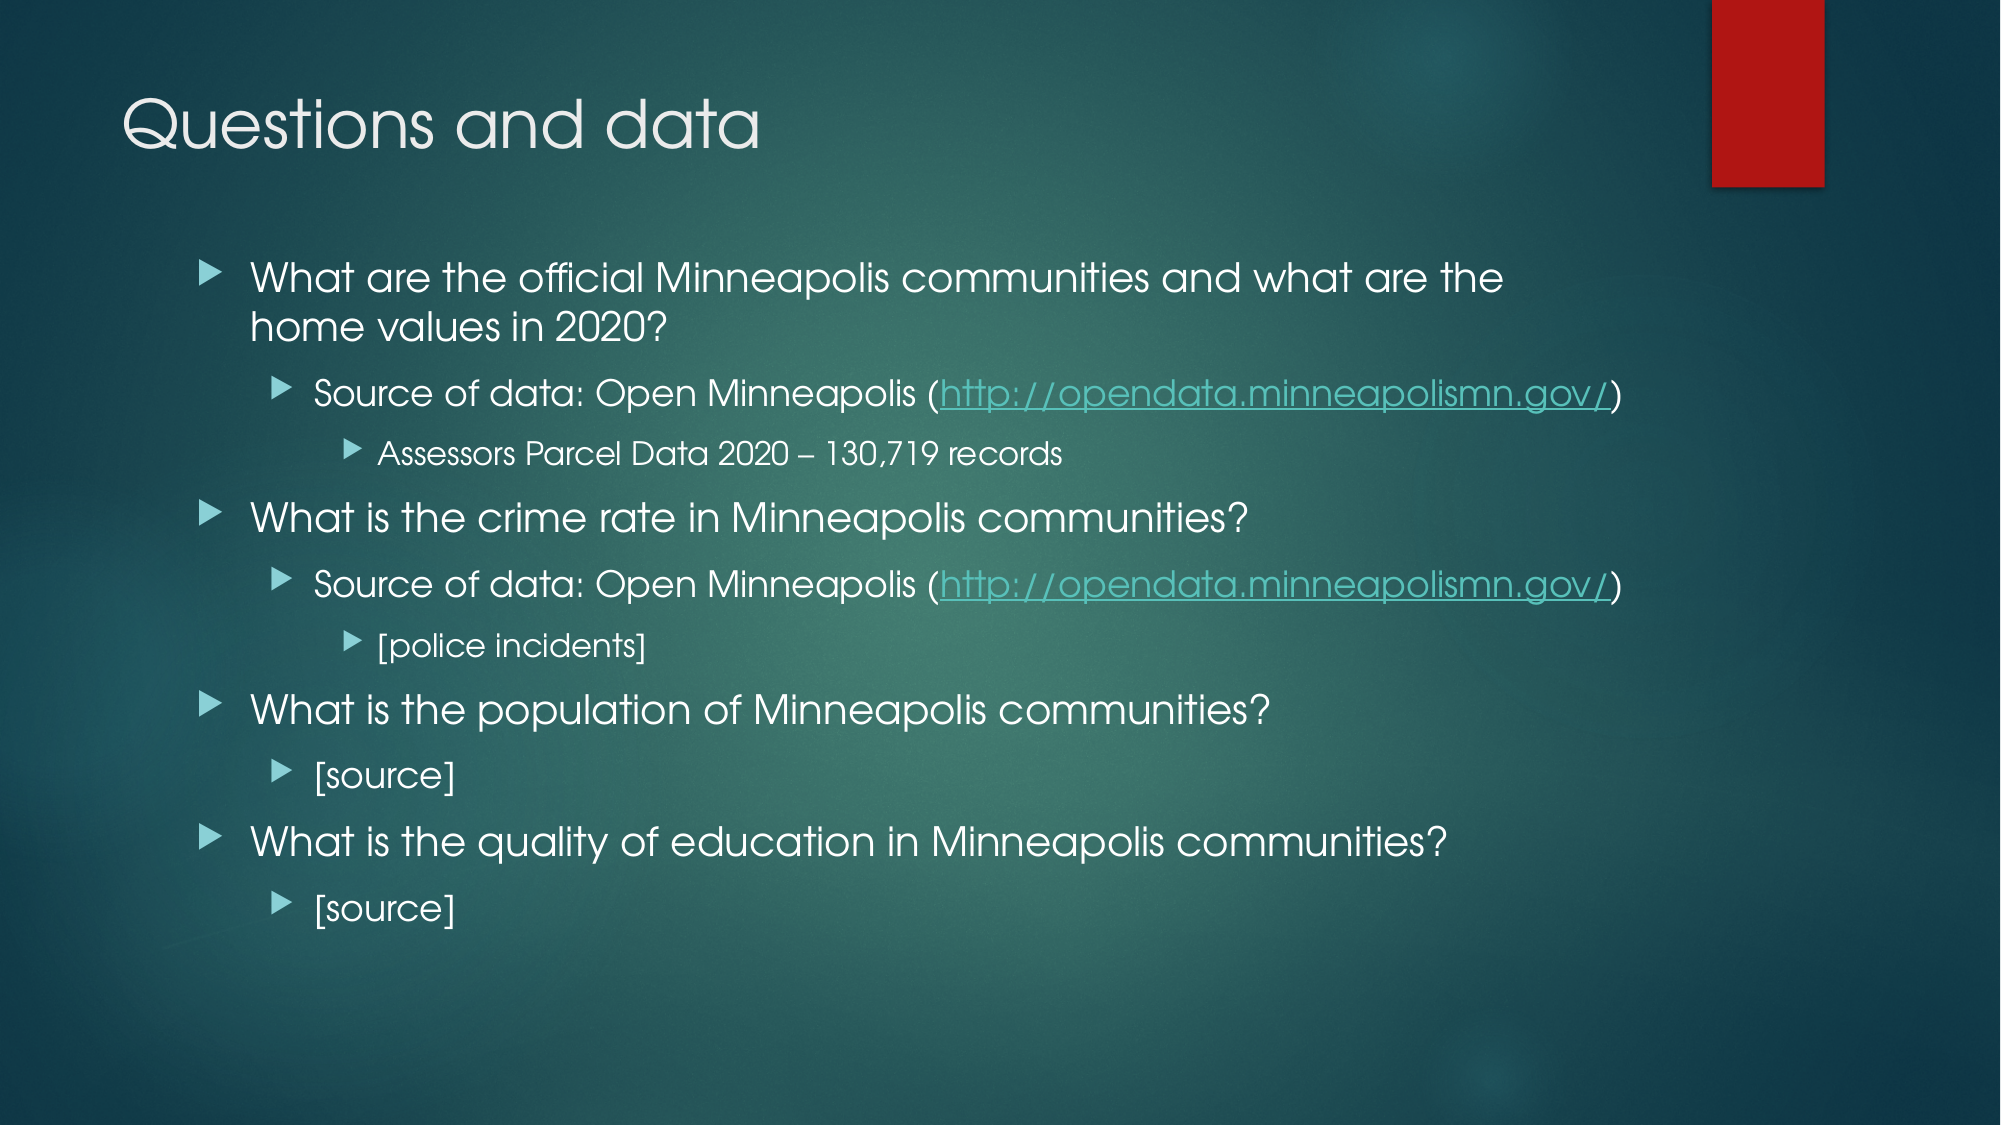

# Questions and data
What are the official Minneapolis communities and what are the home values in 2020?
Source of data: Open Minneapolis (http://opendata.minneapolismn.gov/)
Assessors Parcel Data 2020 – 130,719 records
What is the crime rate in Minneapolis communities?
Source of data: Open Minneapolis (http://opendata.minneapolismn.gov/)
[police incidents]
What is the population of Minneapolis communities?
[source]
What is the quality of education in Minneapolis communities?
[source]